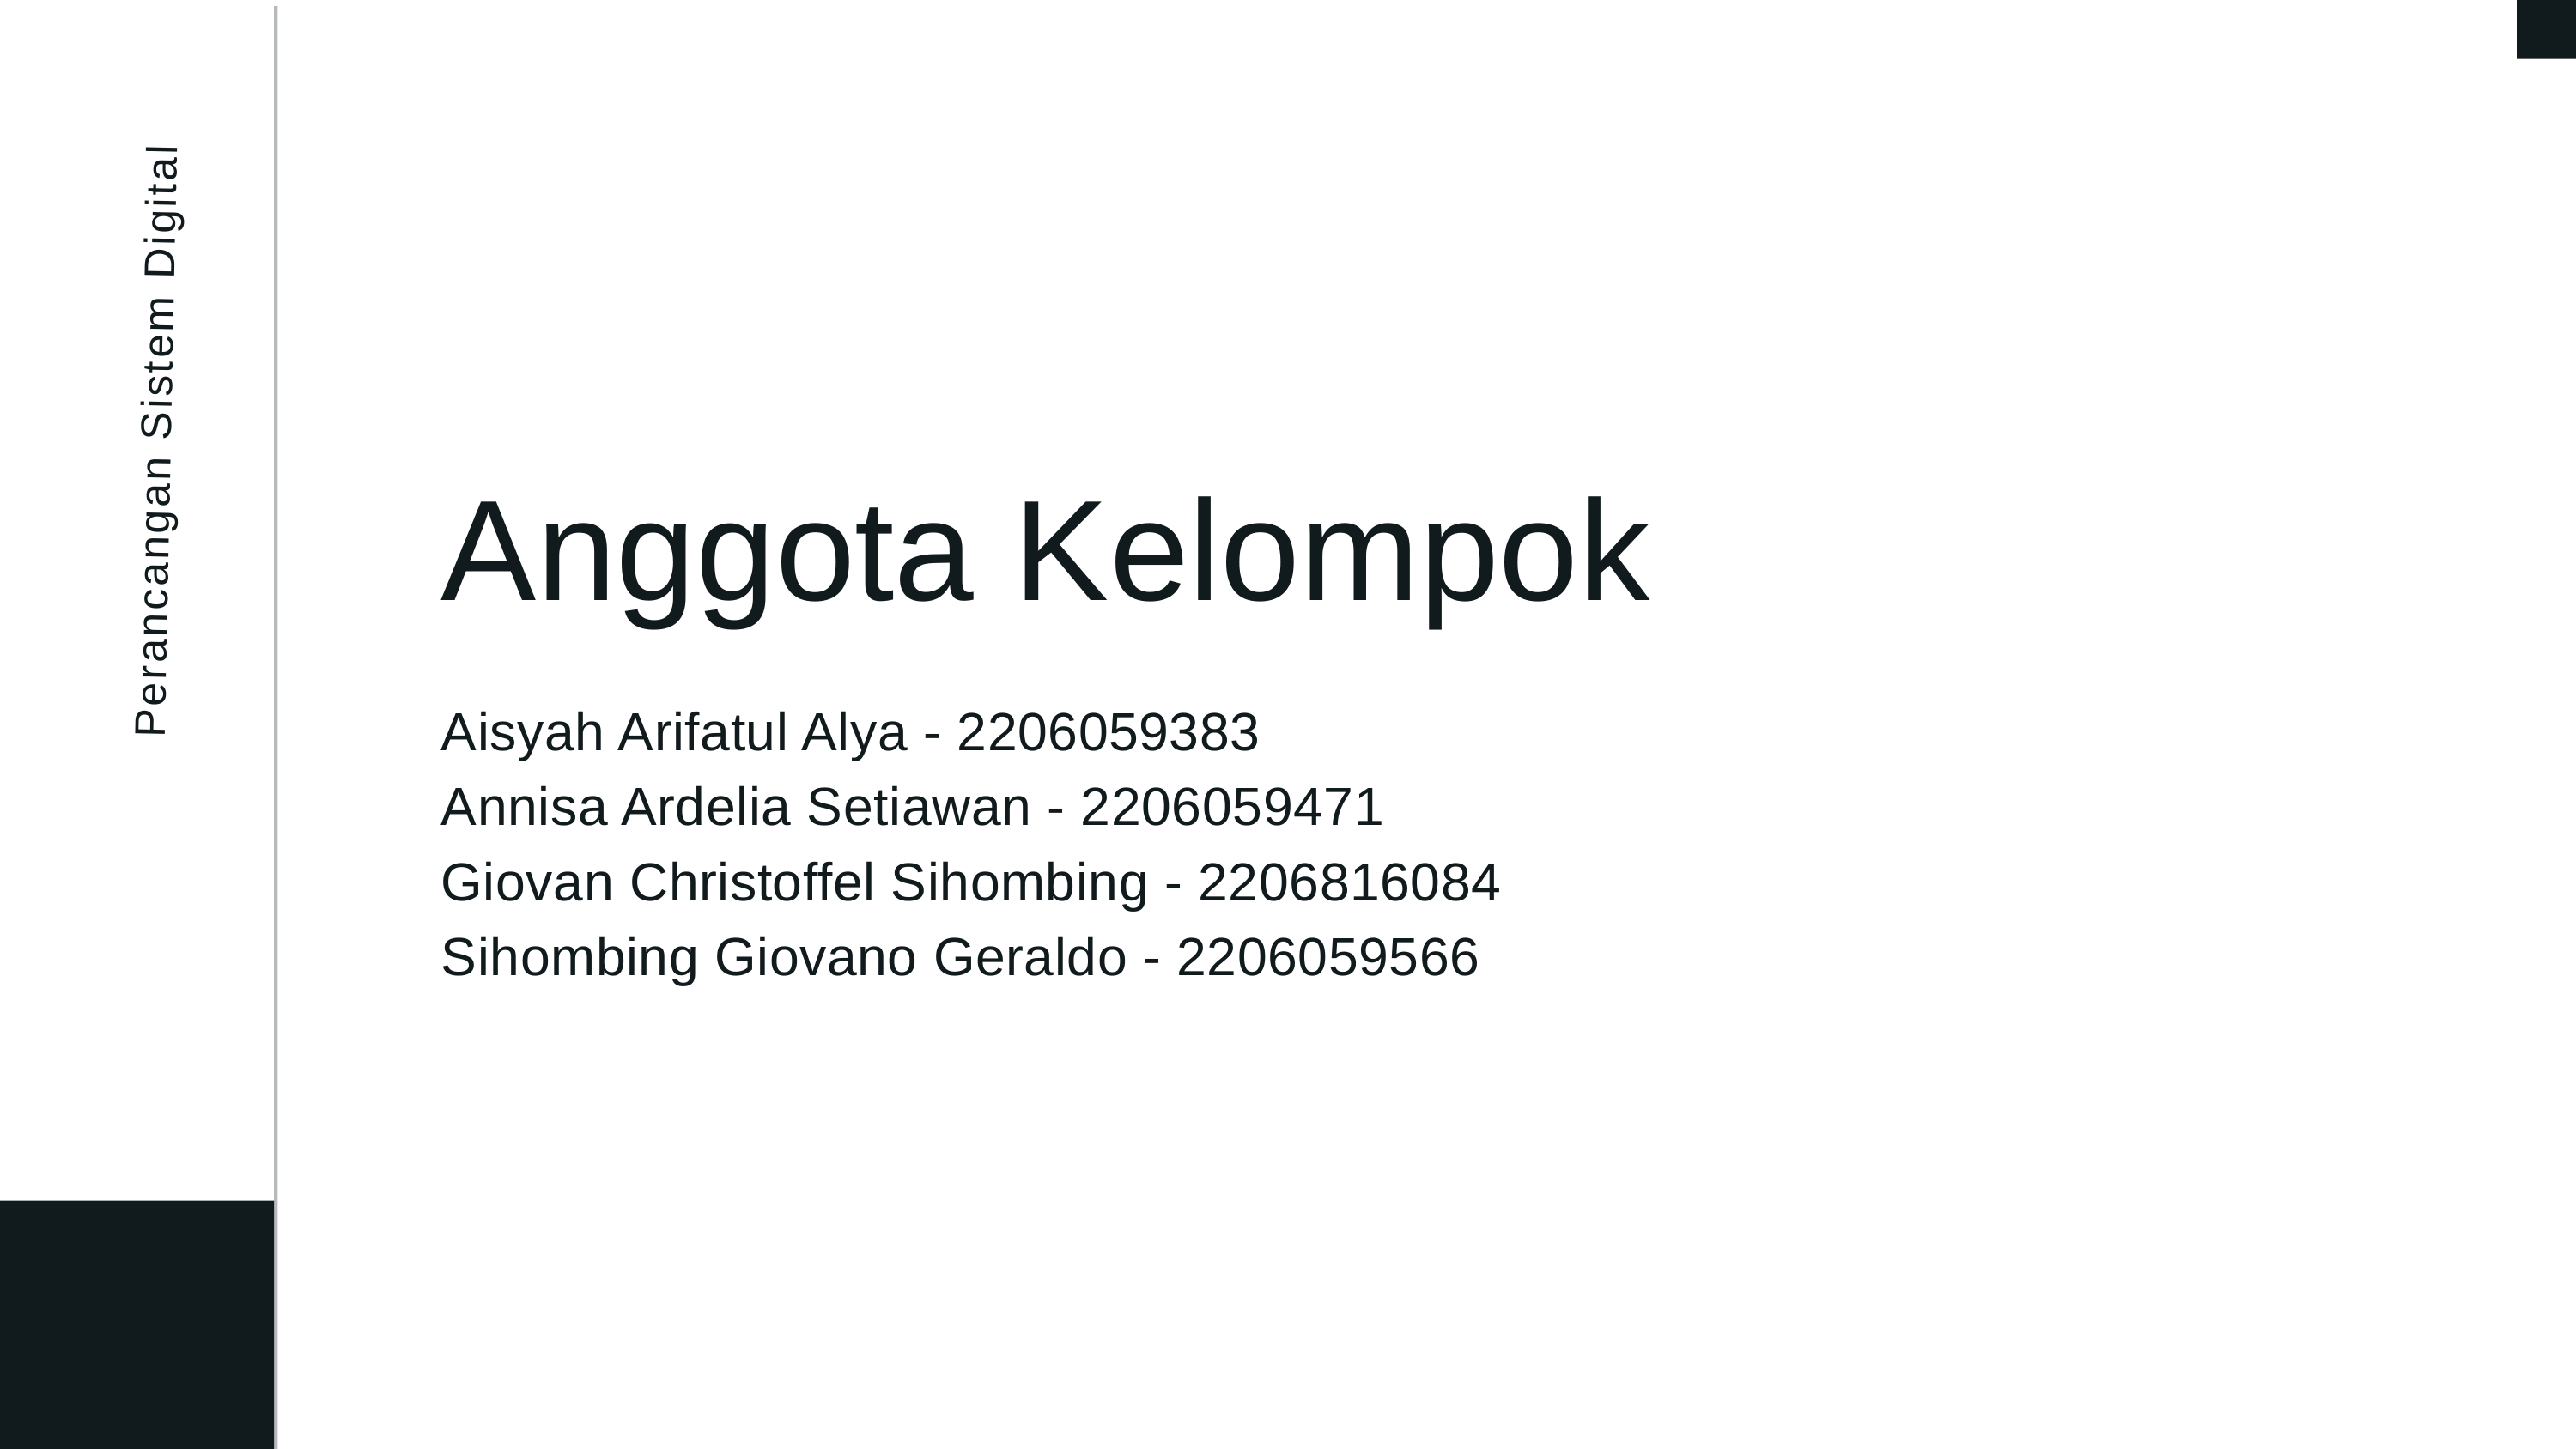

Anggota Kelompok
Aisyah Arifatul Alya - 2206059383
Annisa Ardelia Setiawan - 2206059471
Giovan Christoffel Sihombing - 2206816084
Sihombing Giovano Geraldo - 2206059566
Perancangan Sistem Digital